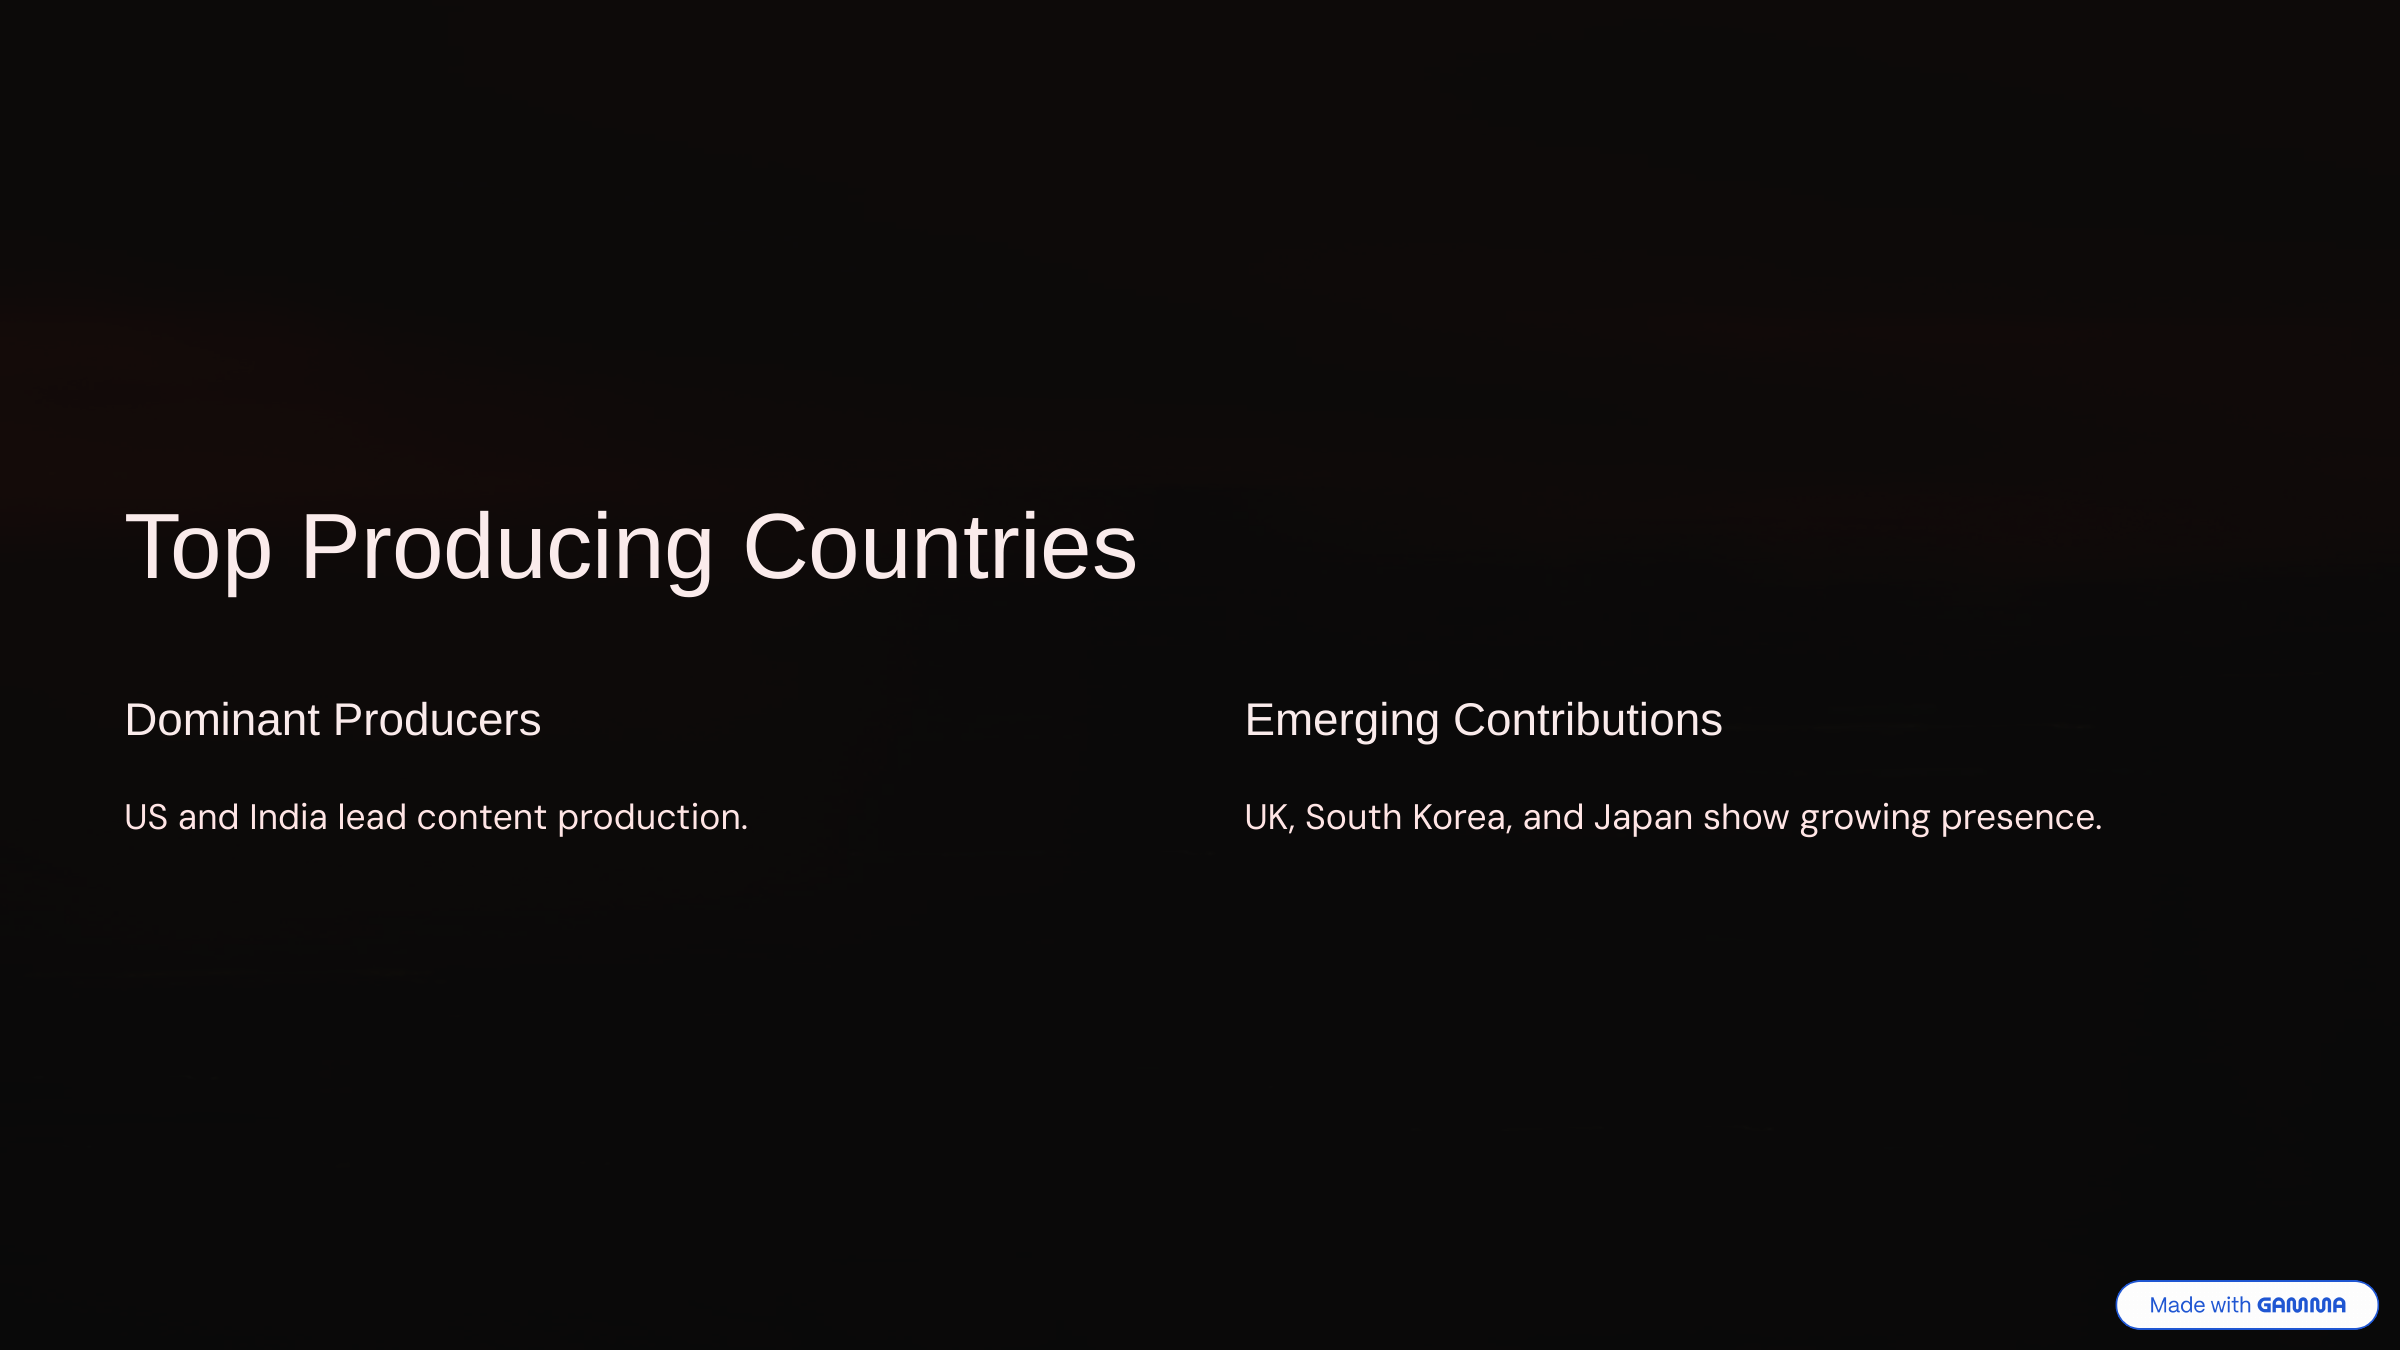

Top Producing Countries
Dominant Producers
Emerging Contributions
US and India lead content production.
UK, South Korea, and Japan show growing presence.